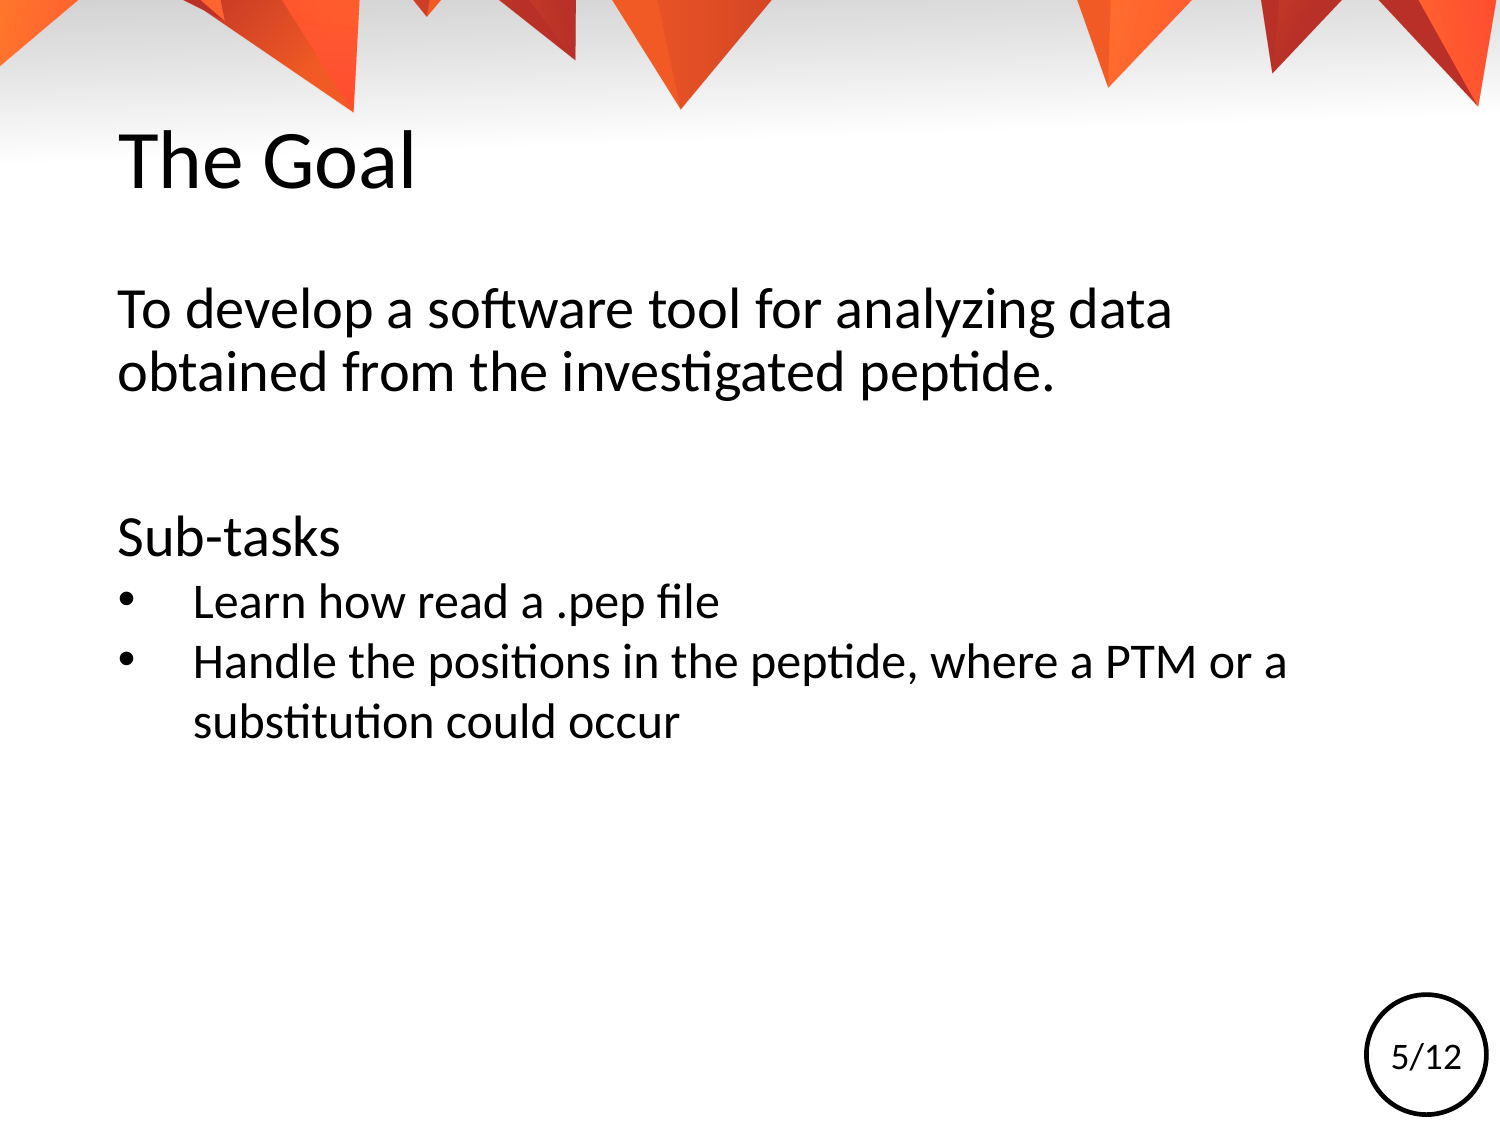

# The Goal
To develop a software tool for analyzing data obtained from the investigated peptide.

Sub-tasks
Learn how read a .pep file
Handle the positions in the peptide, where a PTM or a substitution could occur

5/12